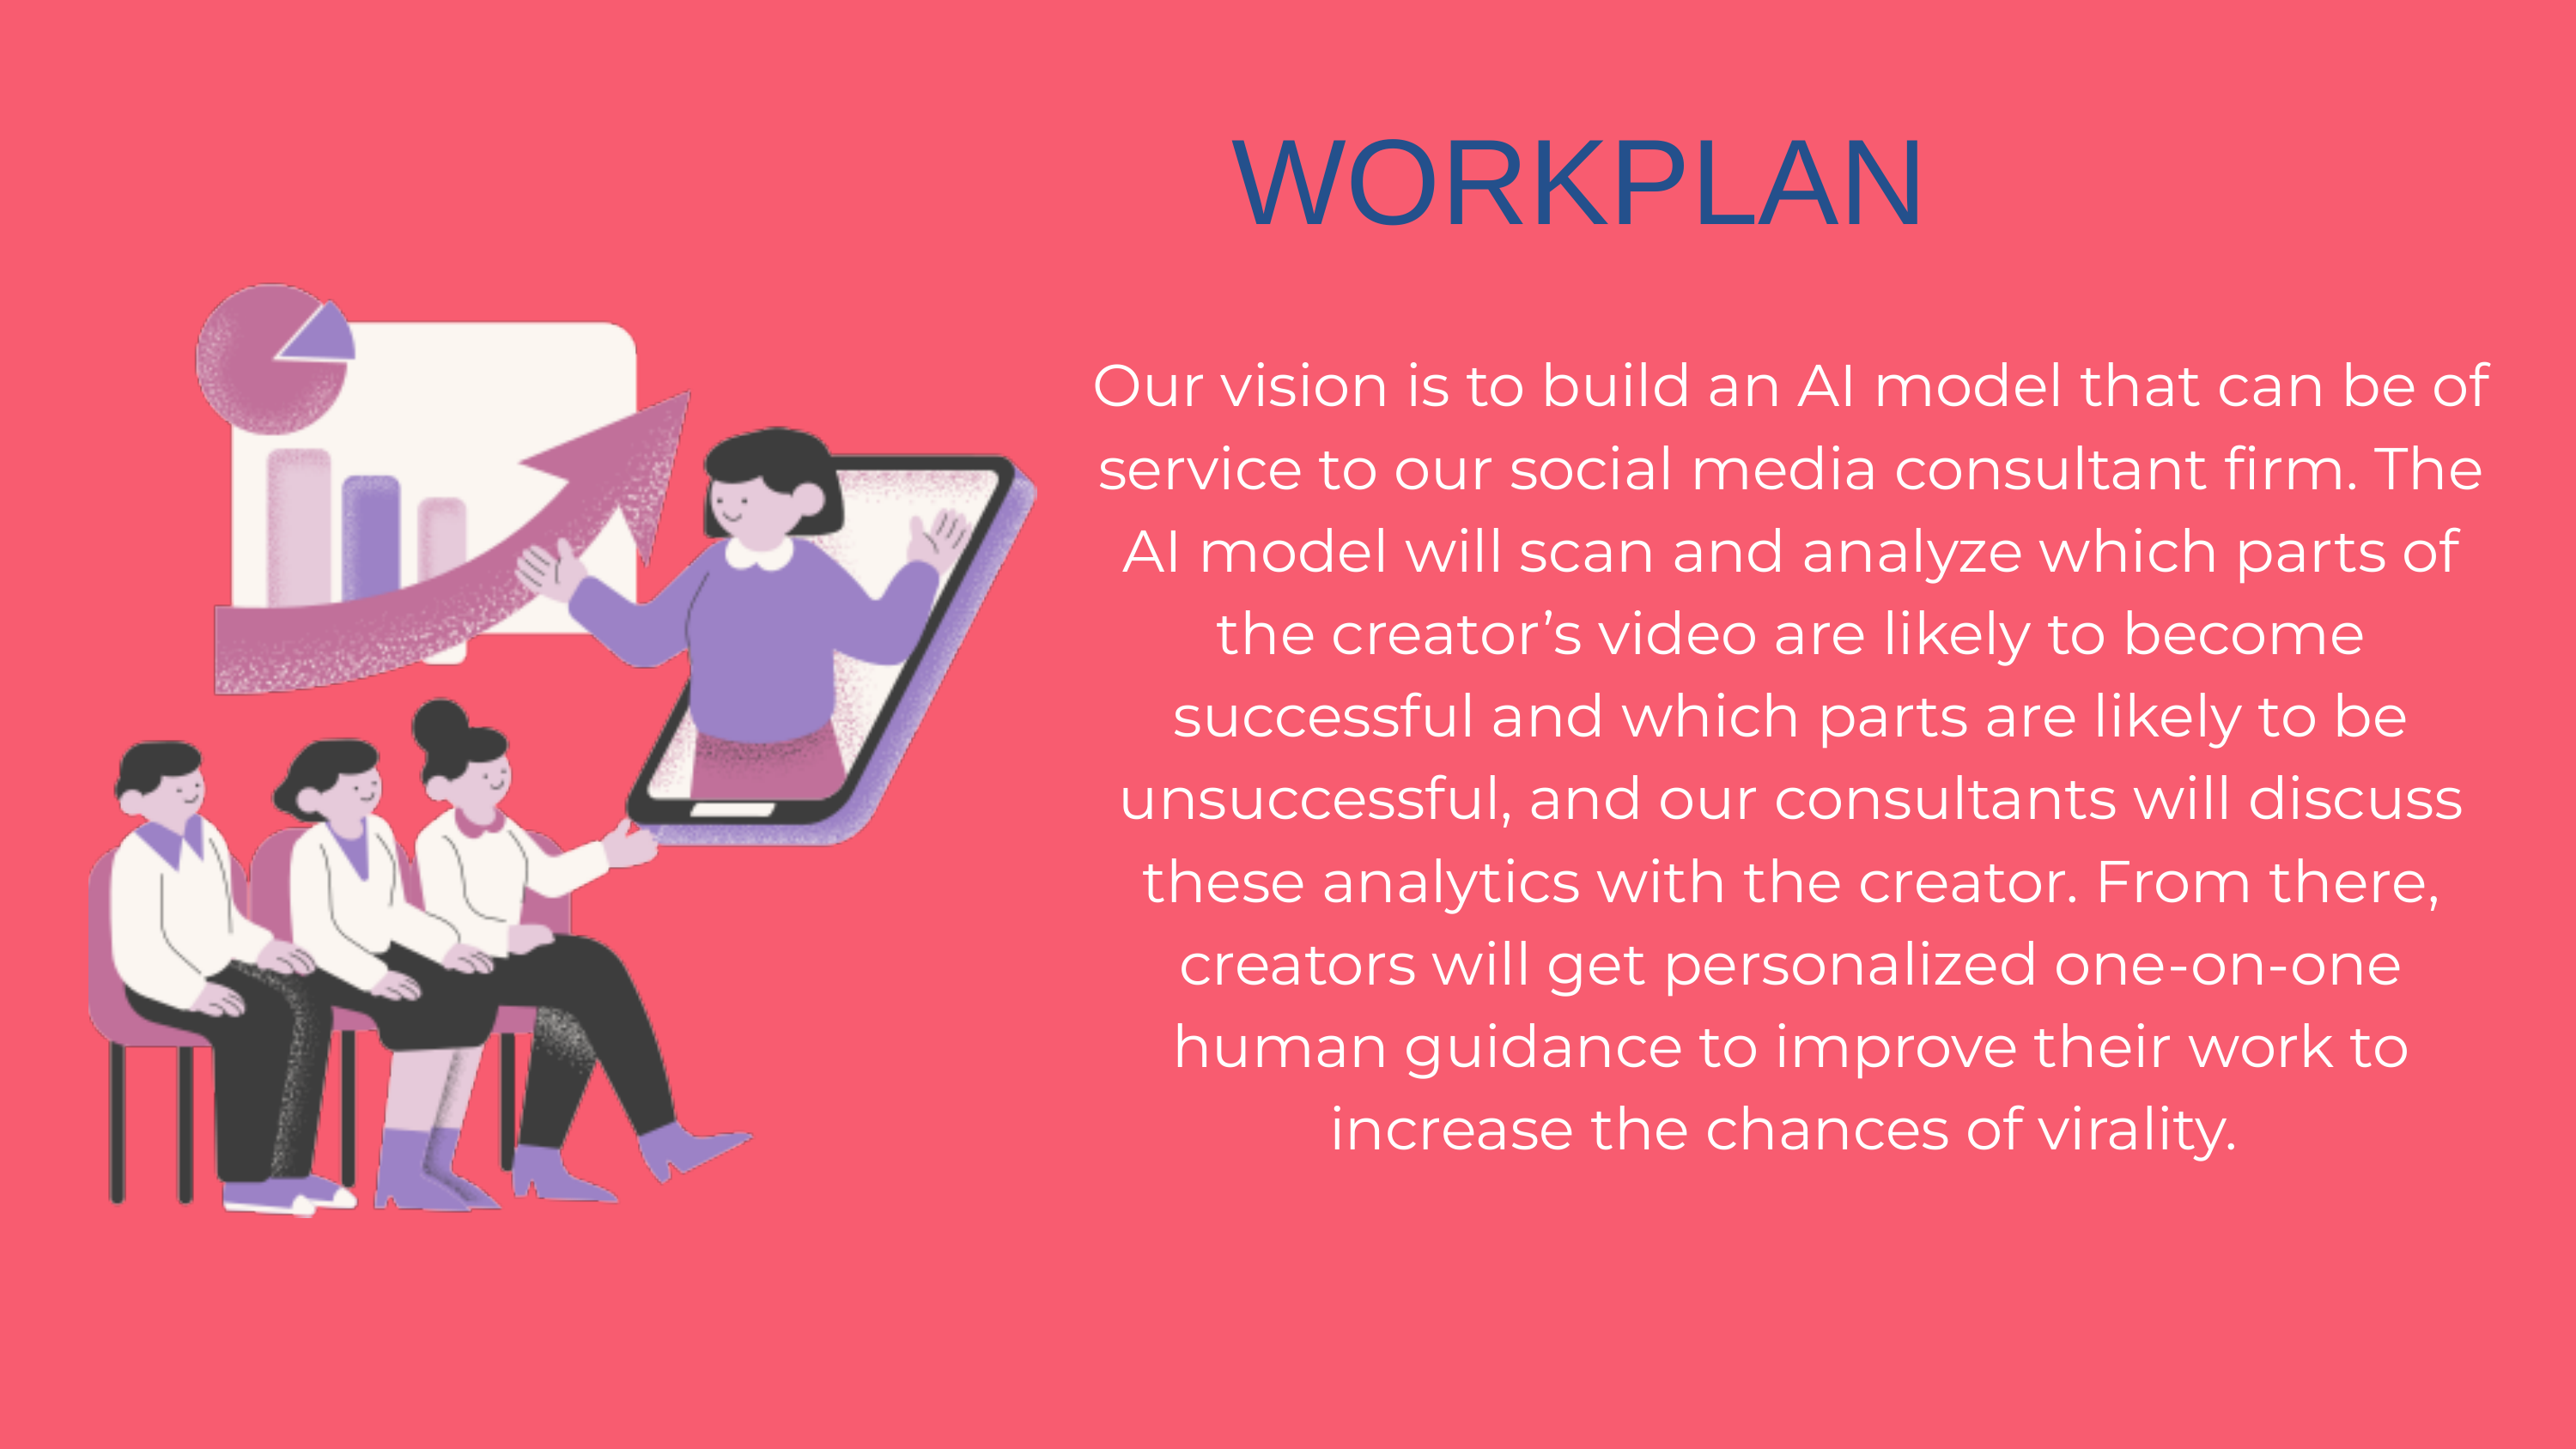

WORKPLAN

Our vision is to build an AI model that can be of service to our social media consultant firm. The AI model will scan and analyze which parts of the creator’s video are likely to become successful and which parts are likely to be unsuccessful, and our consultants will discuss these analytics with the creator. From there, creators will get personalized one-on-one human guidance to improve their work to increase the chances of virality.